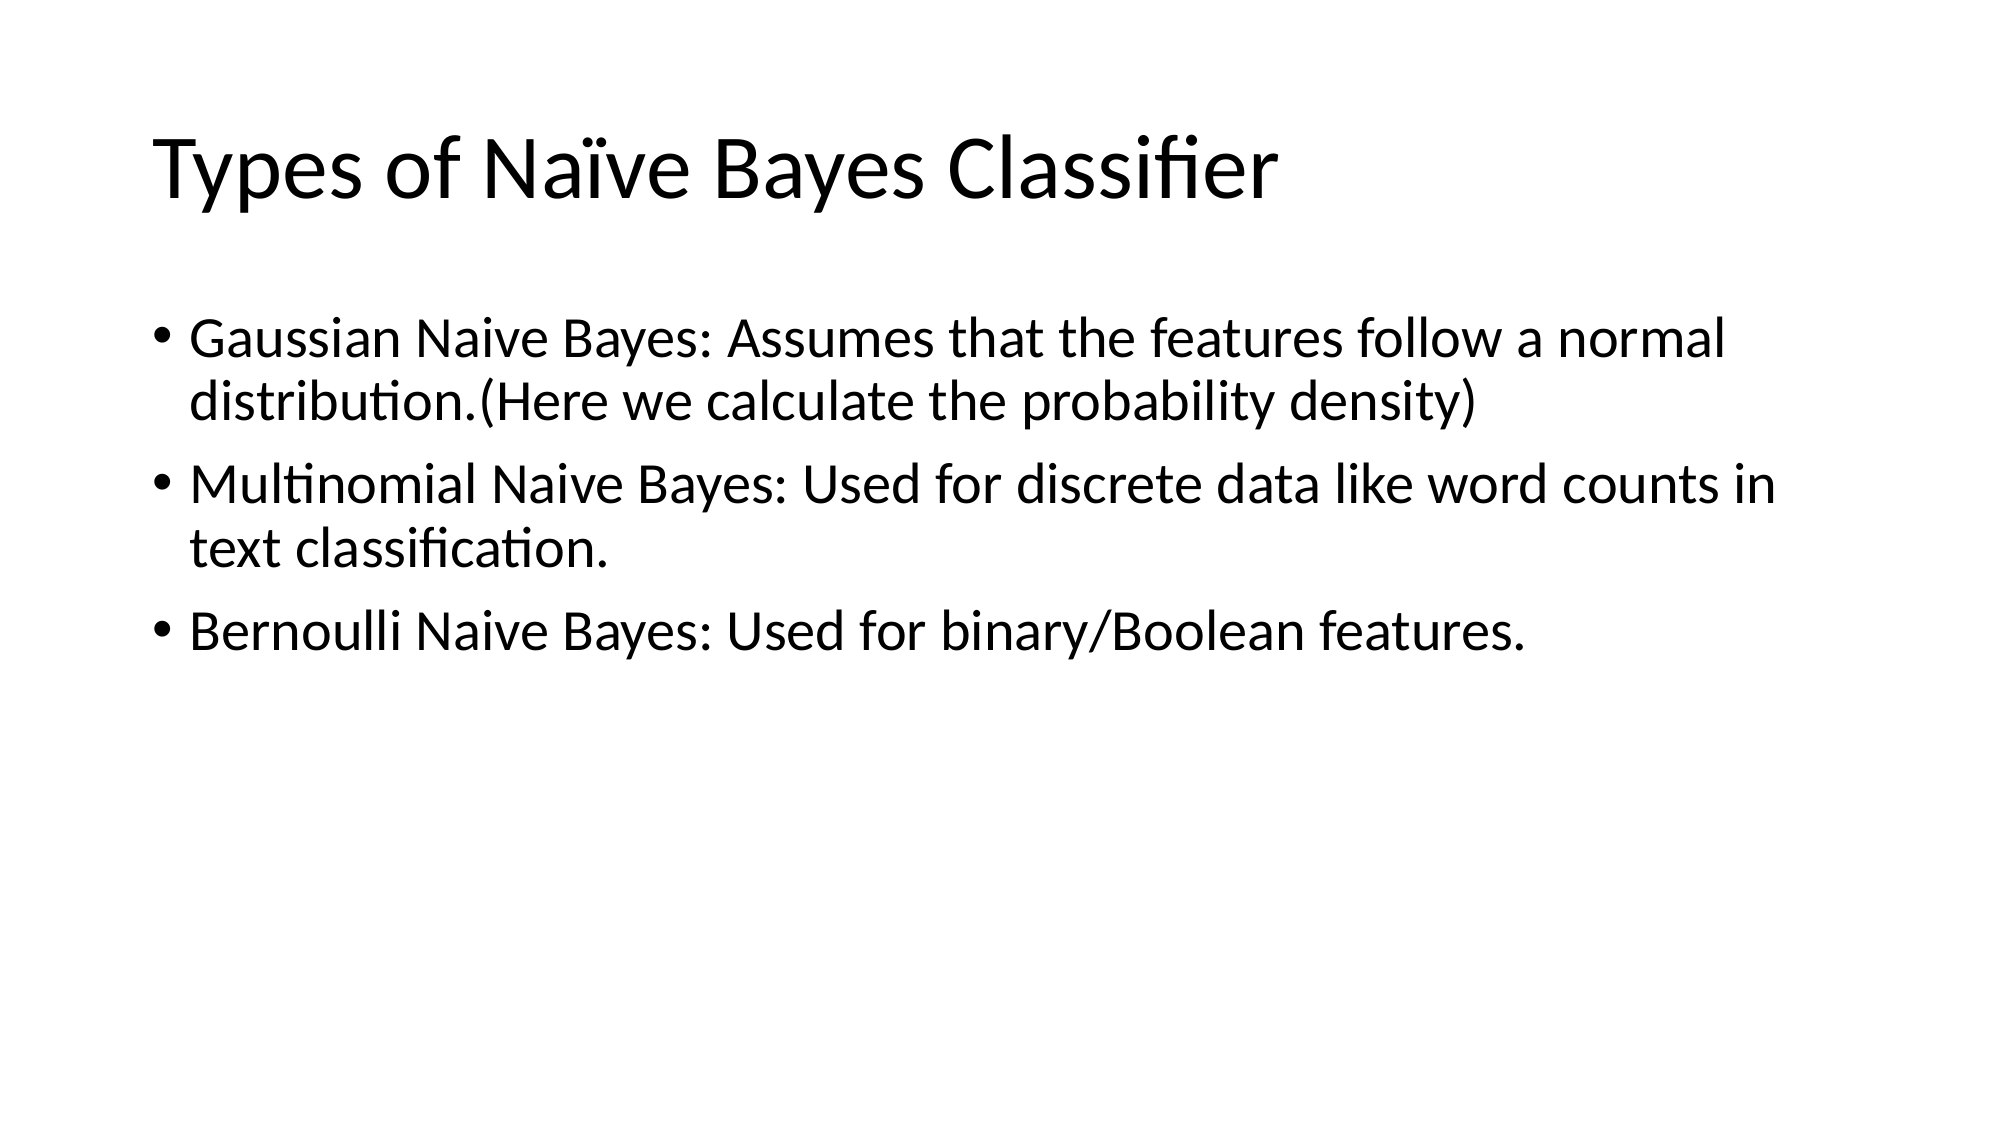

# Types of Naïve Bayes Classifier
Gaussian Naive Bayes: Assumes that the features follow a normal distribution.(Here we calculate the probability density)
Multinomial Naive Bayes: Used for discrete data like word counts in text classification.
Bernoulli Naive Bayes: Used for binary/Boolean features.